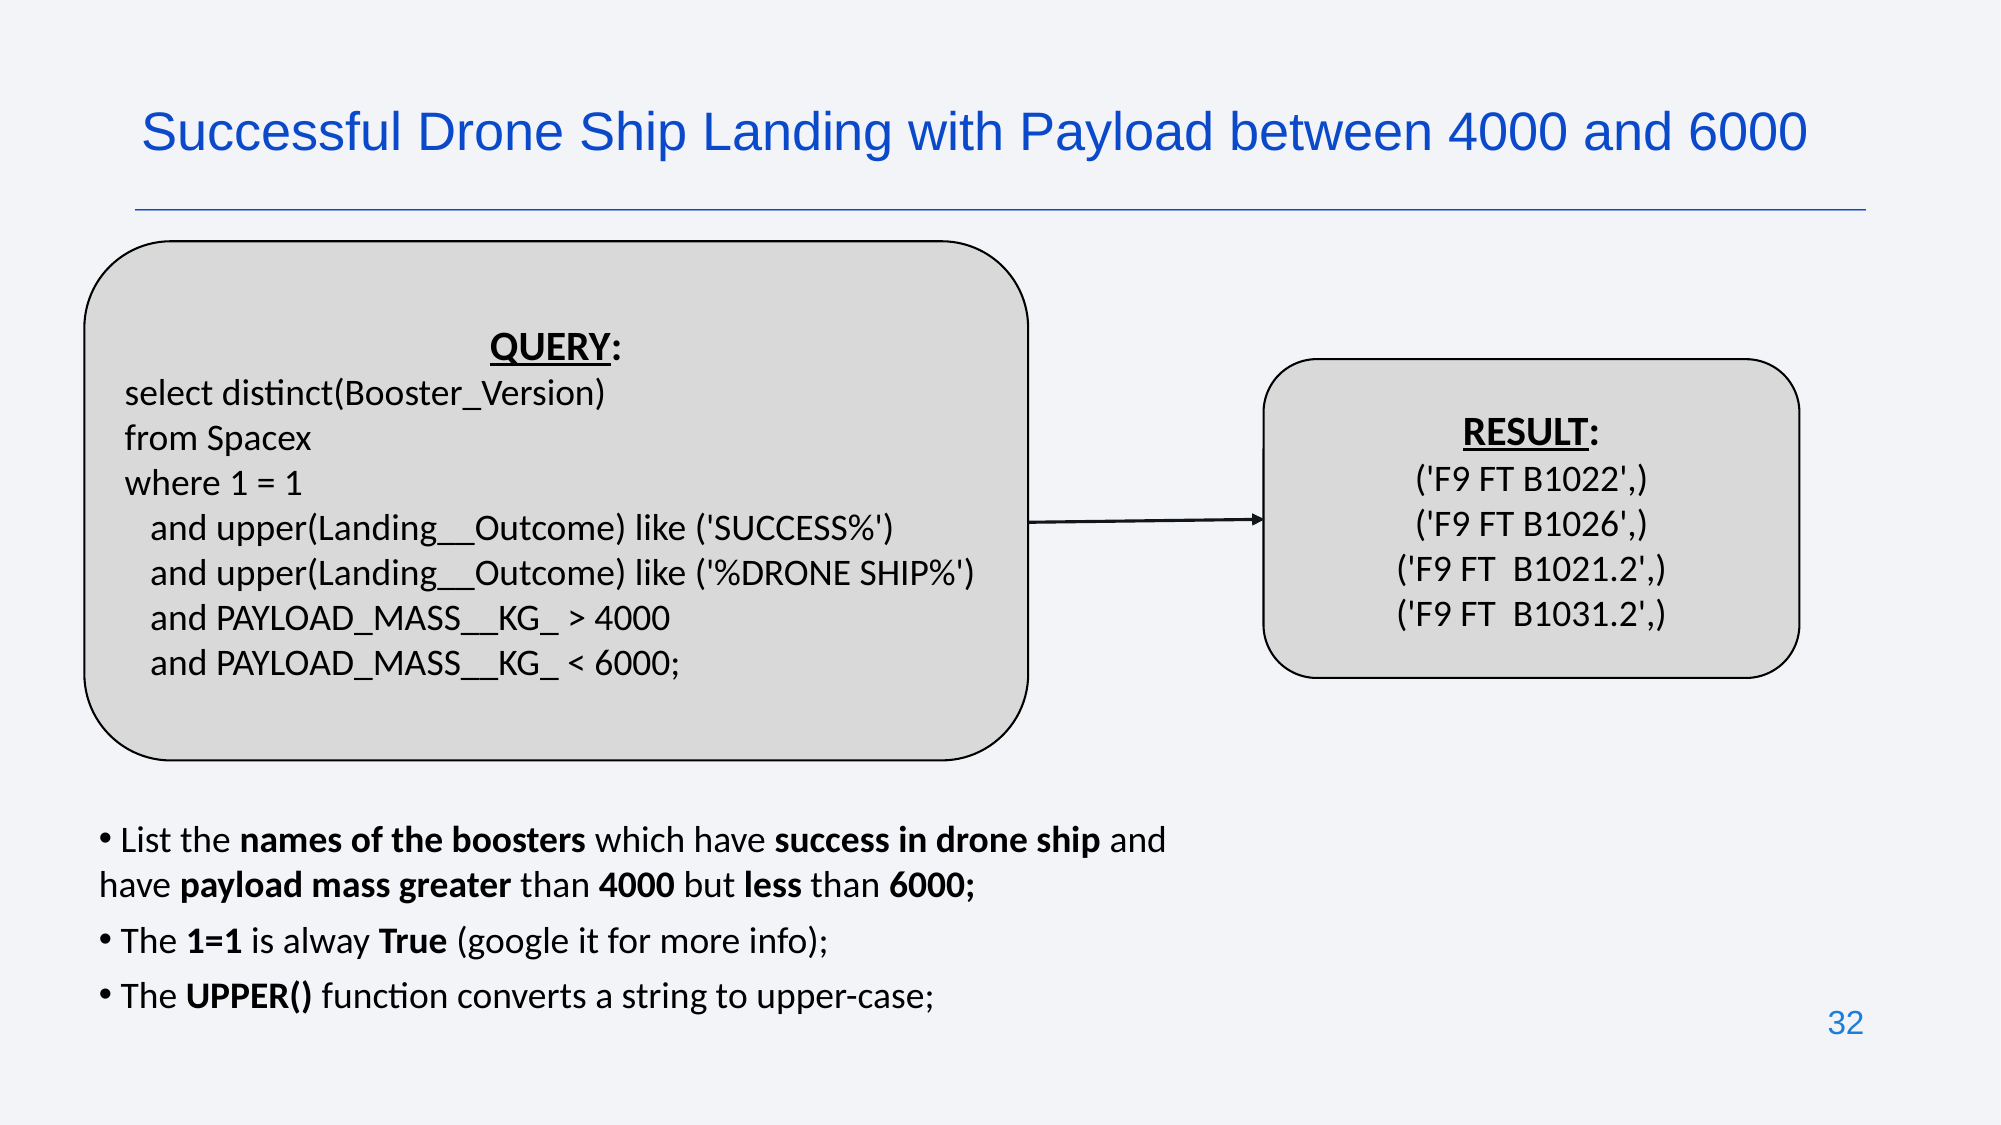

Successful Drone Ship Landing with Payload between 4000 and 6000
QUERY:
select distinct(Booster_Version)
from Spacex
where 1 = 1
   and upper(Landing__Outcome) like ('SUCCESS%')
   and upper(Landing__Outcome) like ('%DRONE SHIP%')
   and PAYLOAD_MASS__KG_ > 4000
   and PAYLOAD_MASS__KG_ < 6000;
RESULT:
('F9 FT B1022',)
('F9 FT B1026',)
('F9 FT  B1021.2',)
('F9 FT  B1031.2',)
 List the names of the boosters which have success in drone ship and have payload mass greater than 4000 but less than 6000;
 The 1=1 is alway True (google it for more info);
 The UPPER() function converts a string to upper-case;
32